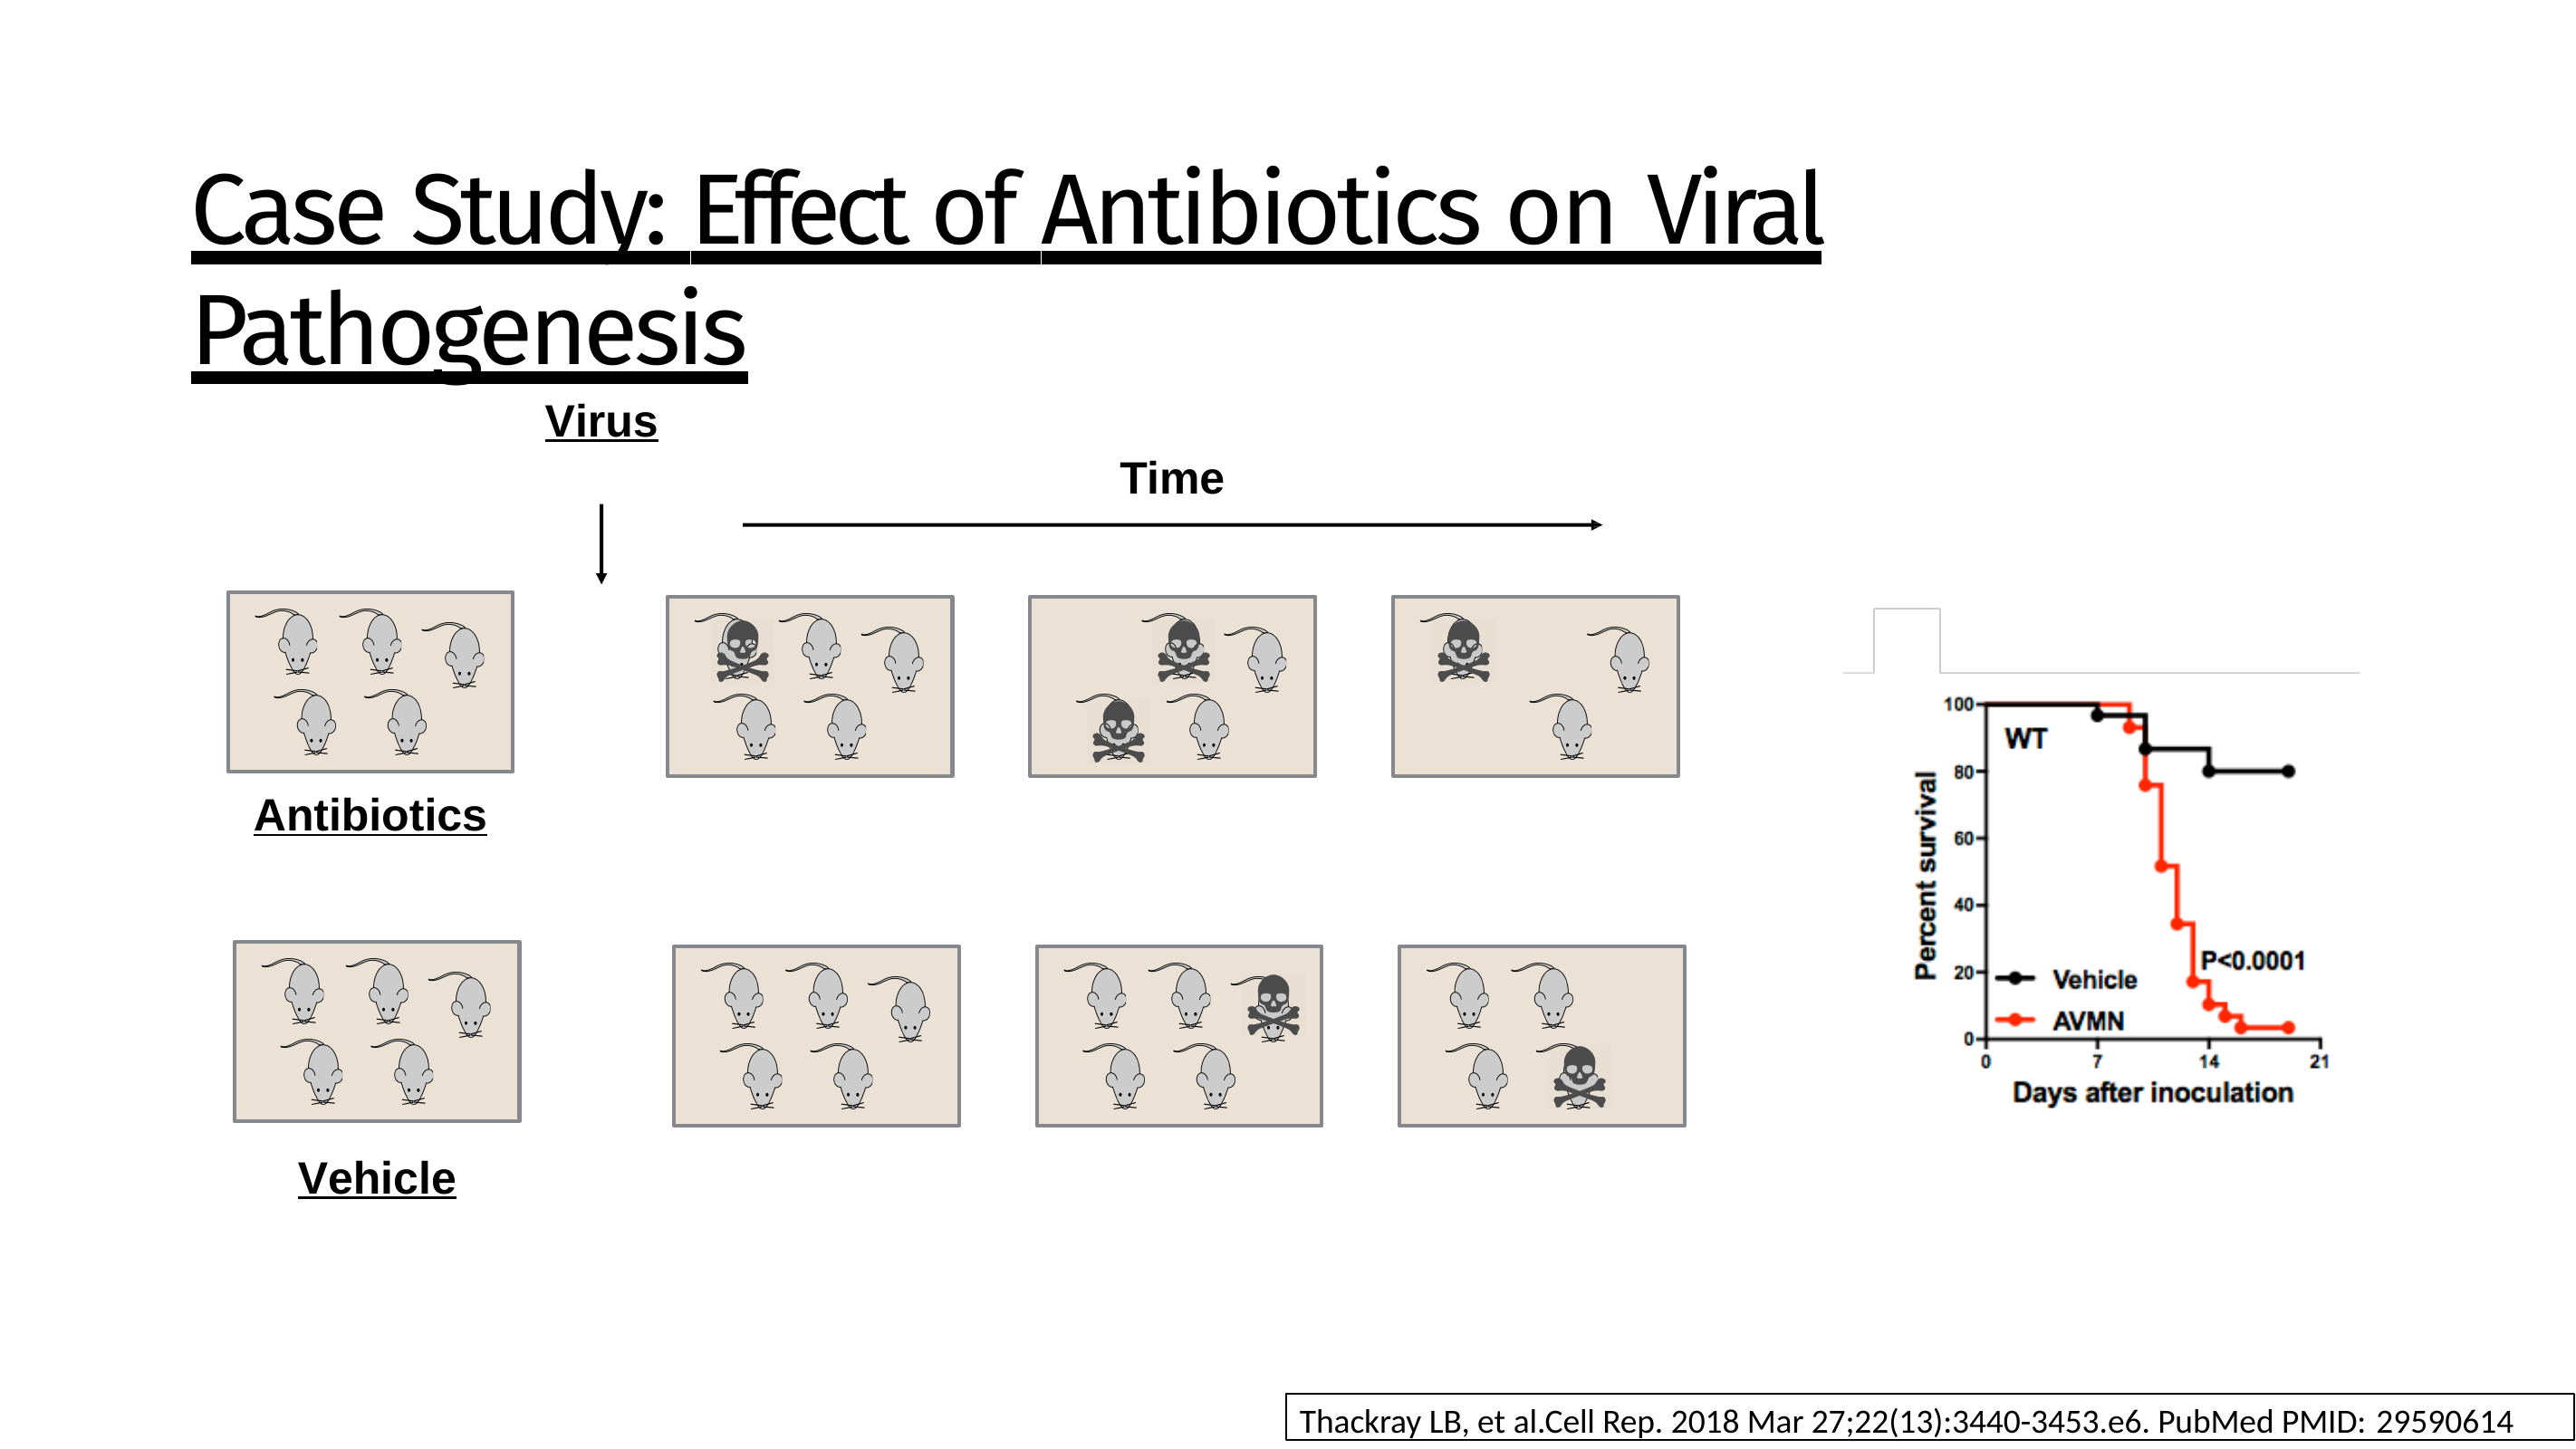

# Case Study: Effect of Antibiotics on Viral Pathogenesis
Virus
Time

Antibiotics

Vehicle
Thackray LB, et al.Cell Rep. 2018 Mar 27;22(13):3440-3453.e6. PubMed PMID: 29590614